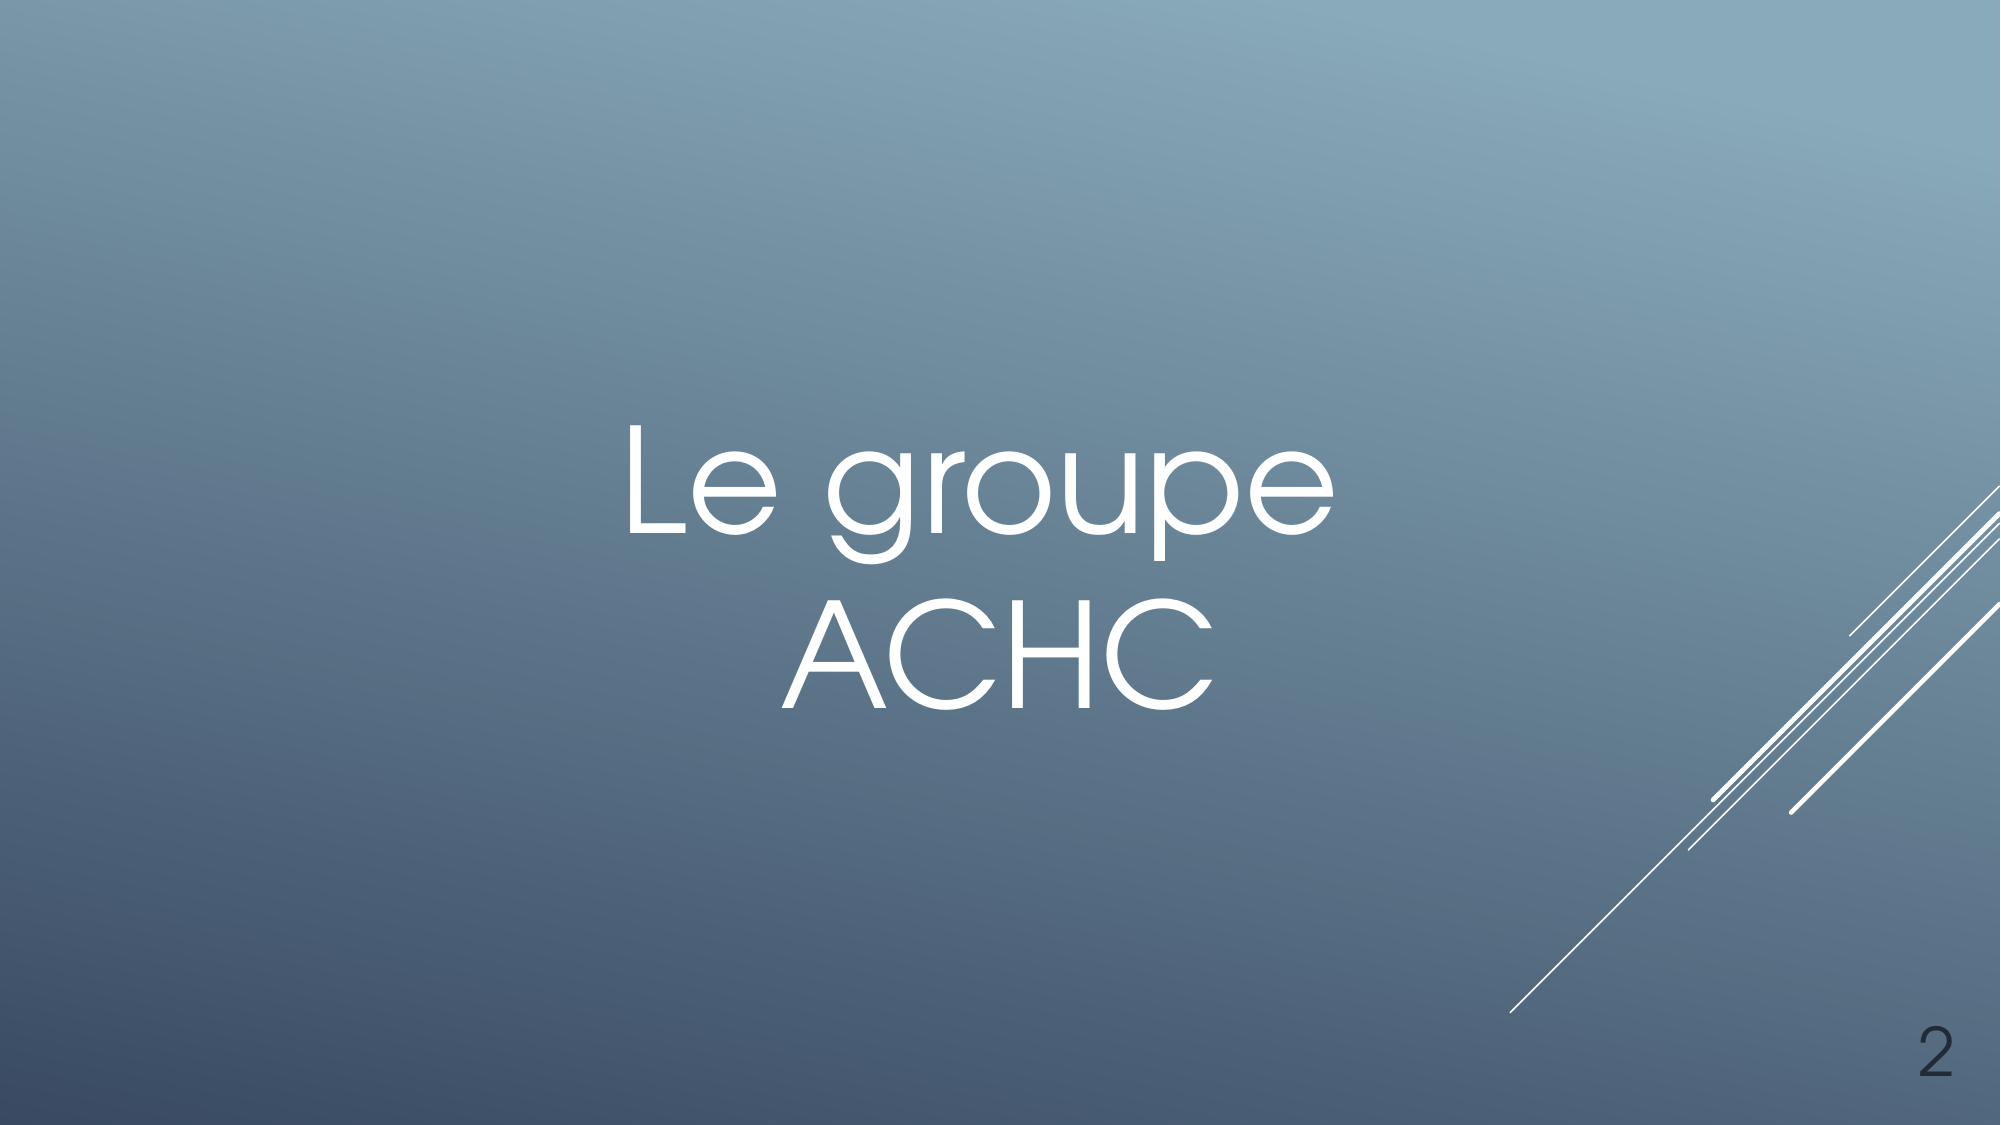

# Le groupe ACHC
SuperPlatformer
SuperPlatformer
2